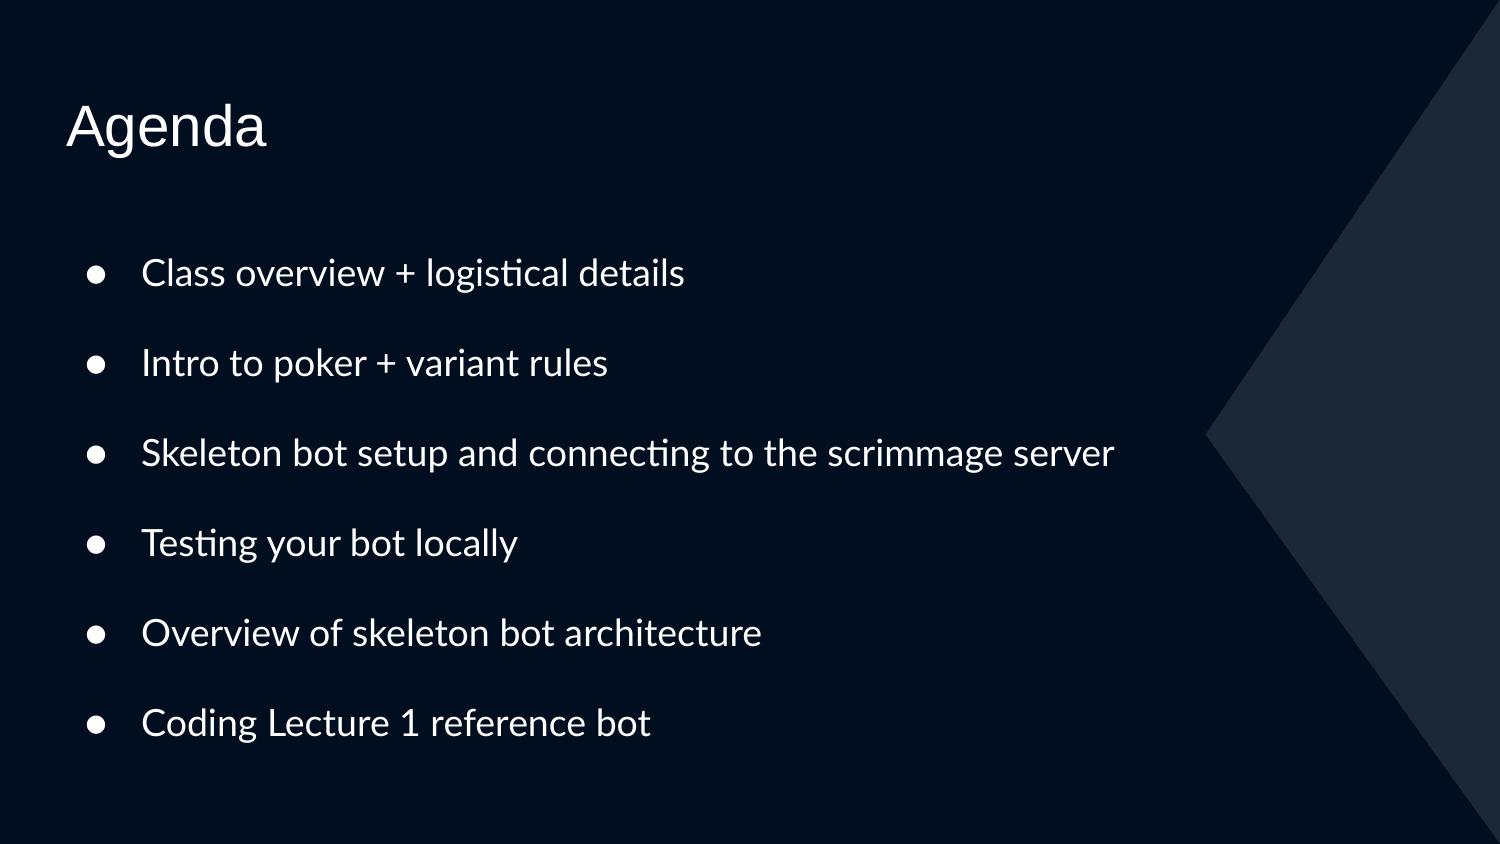

# Agenda
Class overview + logistical details
Intro to poker + variant rules
Skeleton bot setup and connecting to the scrimmage server
Testing your bot locally
Overview of skeleton bot architecture
Coding Lecture 1 reference bot